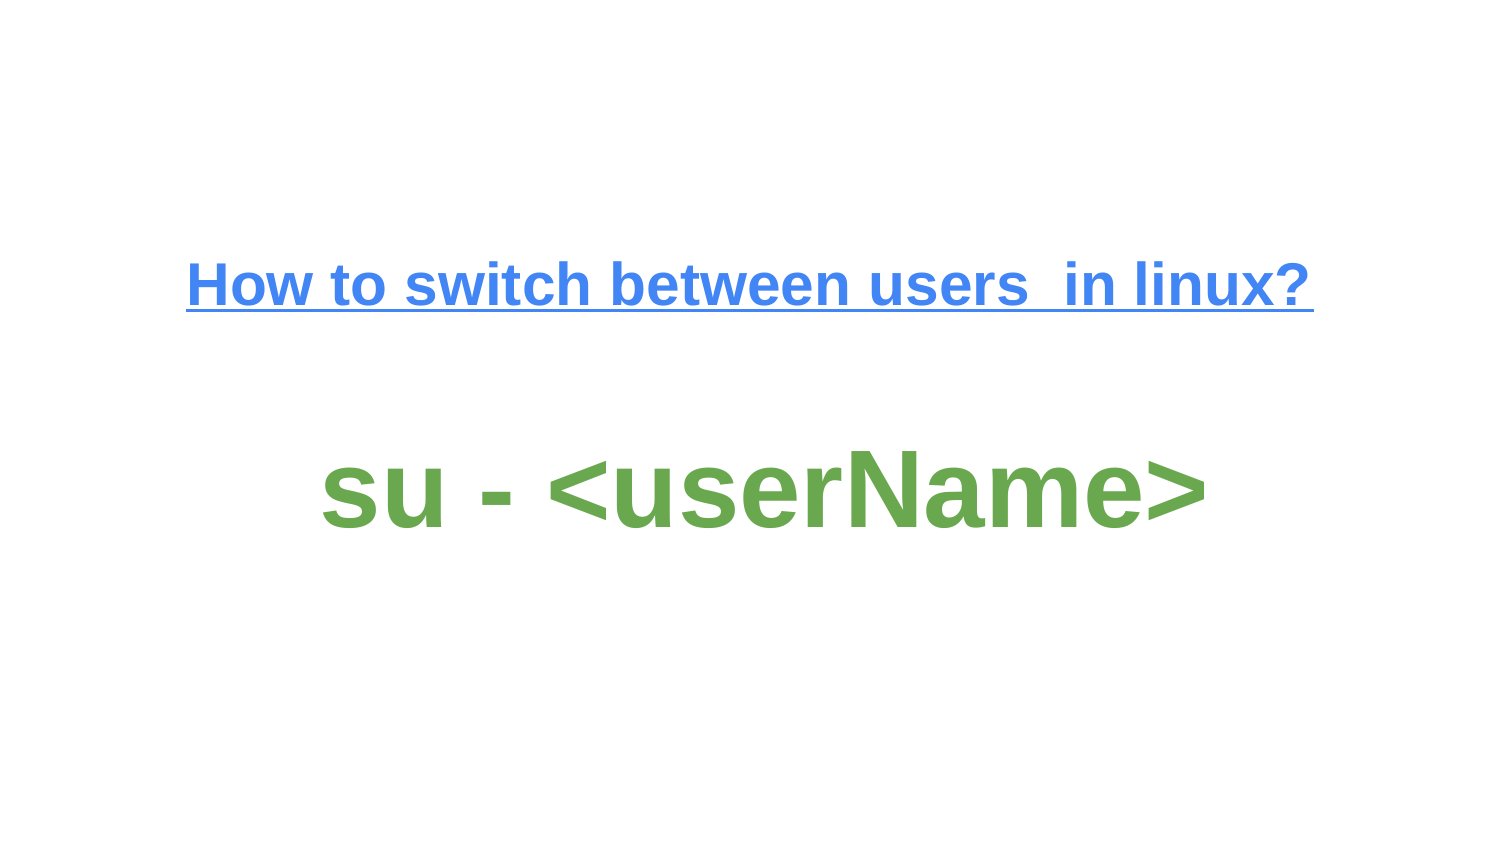

# How to switch between users  in linux?
su - <userName>